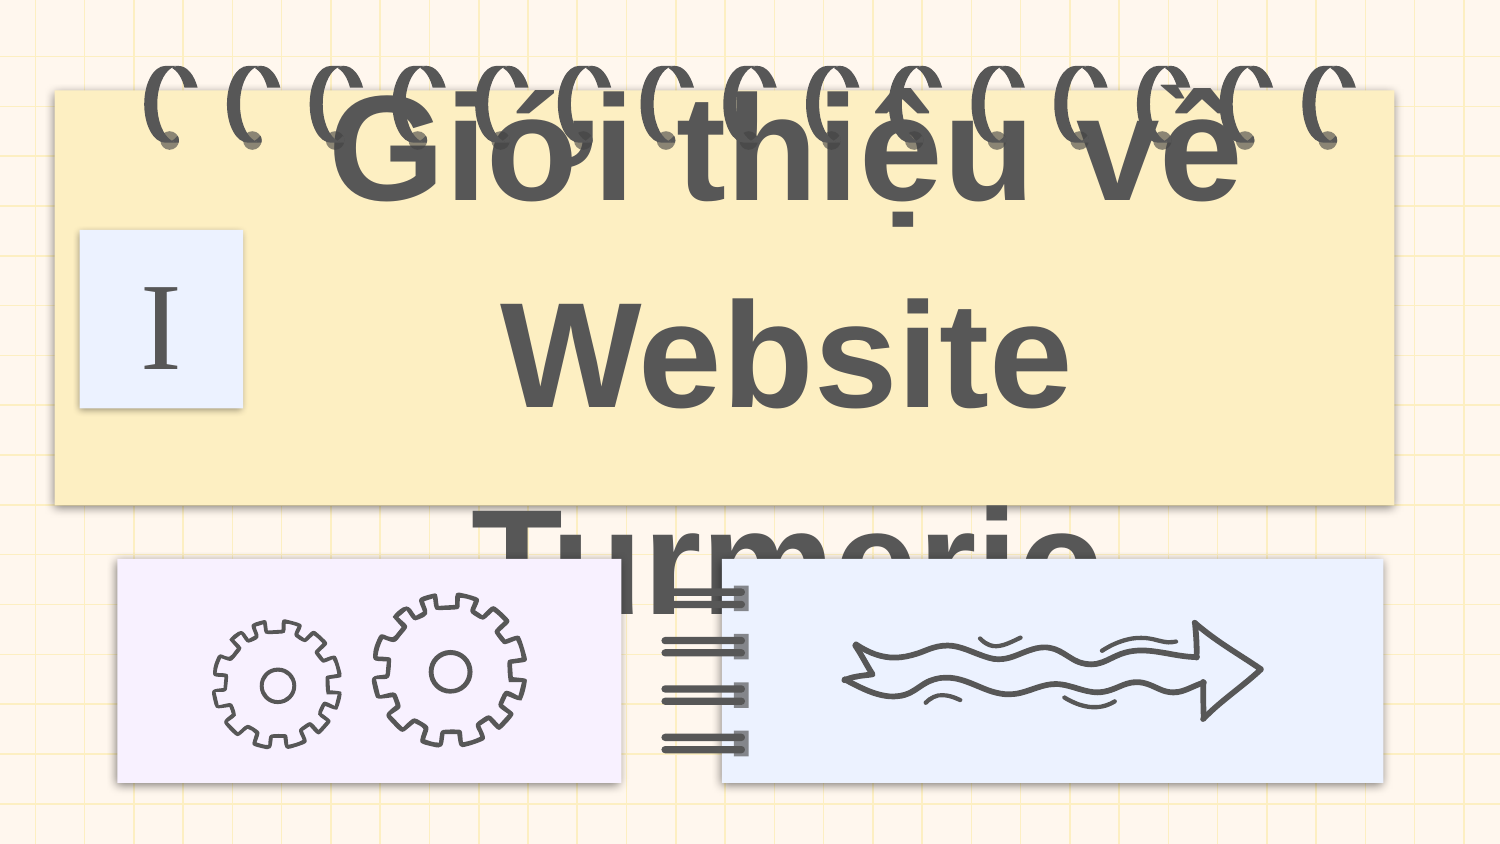

# Giới thiệu về Website Turmeric
I